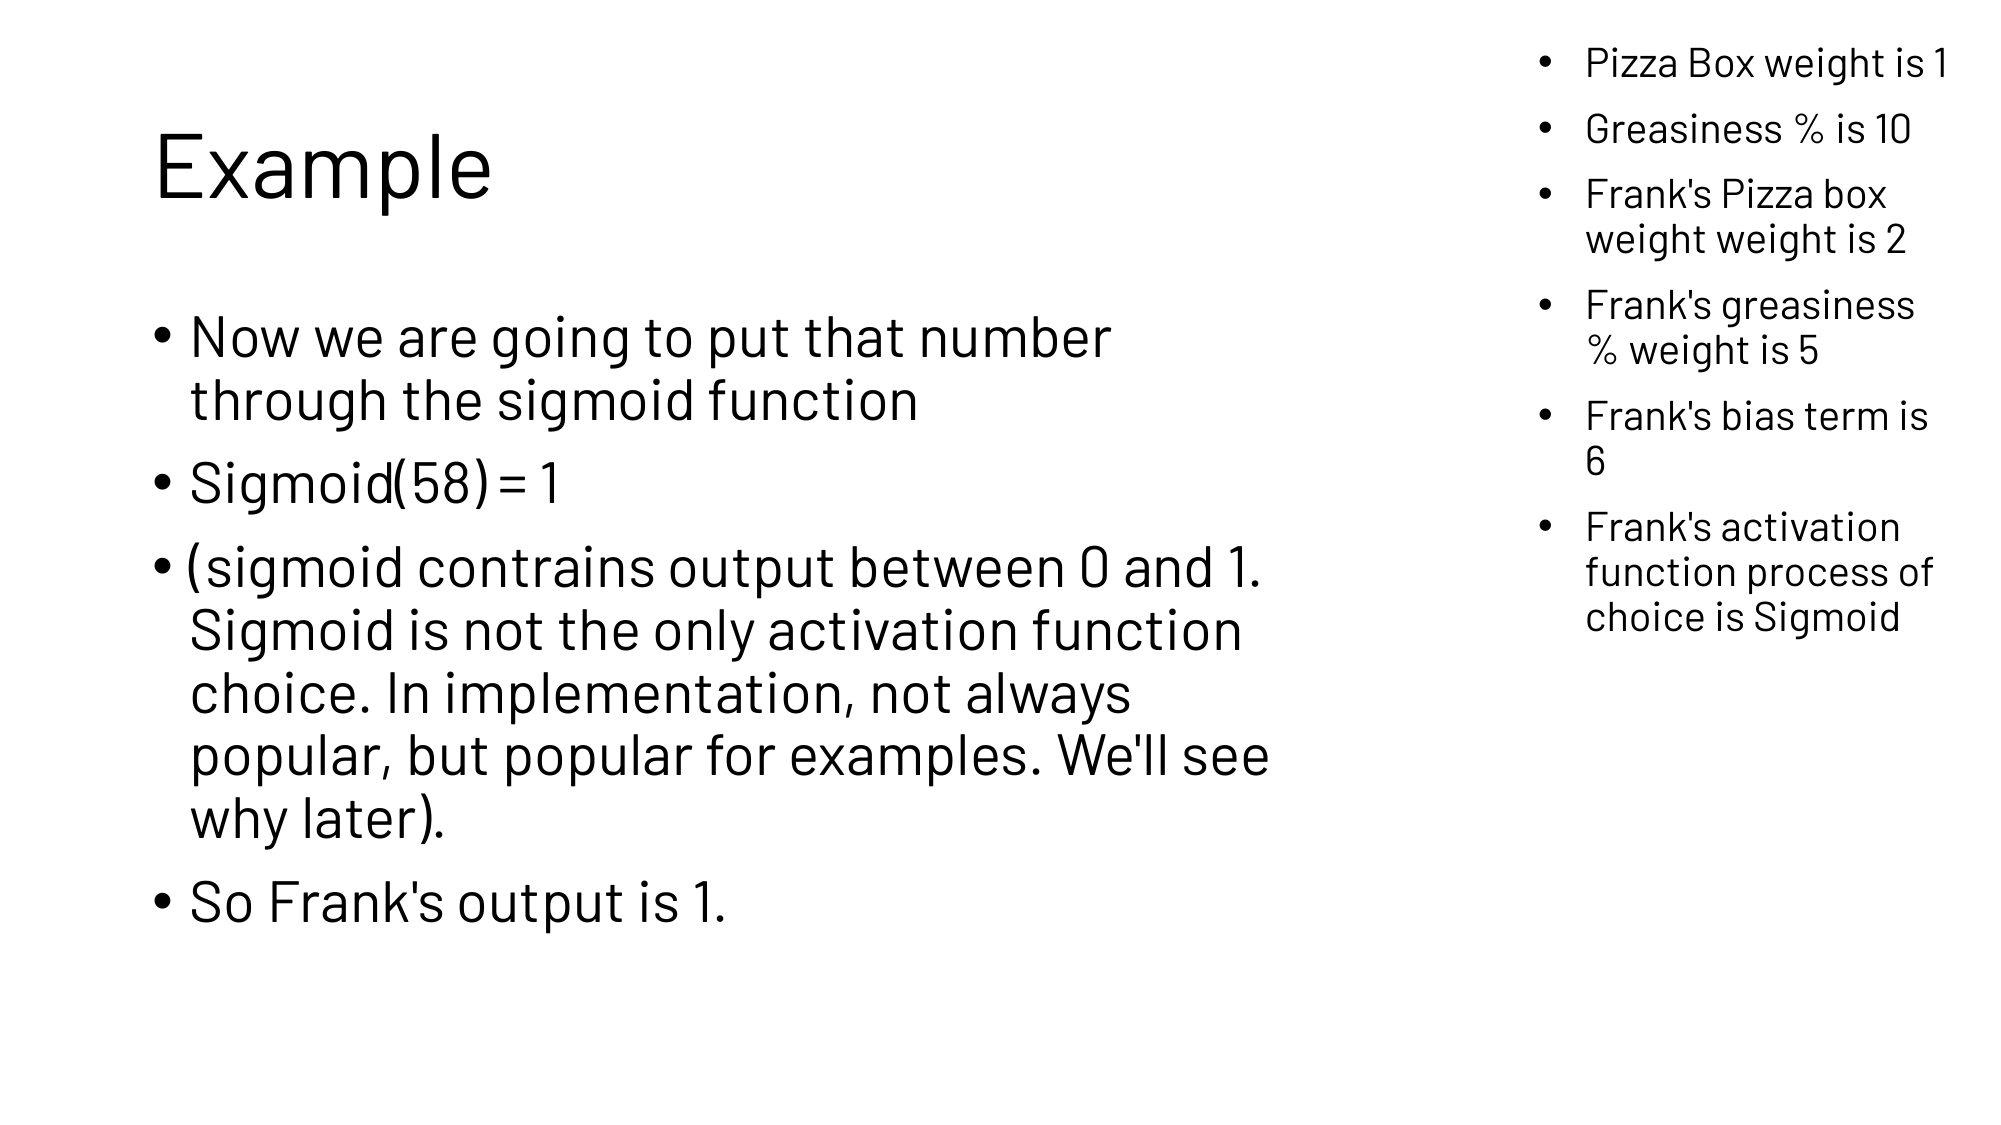

Pizza Box weight is 1
Greasiness % is 10
Frank's Pizza box weight weight is 2
Frank's greasiness % weight is 5
Frank's bias term is 6
Frank's activation function process of choice is Sigmoid
# Example
Now we are going to put that number through the sigmoid function
Sigmoid(58) = 1
(sigmoid contrains output between 0 and 1. Sigmoid is not the only activation function choice. In implementation, not always popular, but popular for examples. We'll see why later).
So Frank's output is 1.